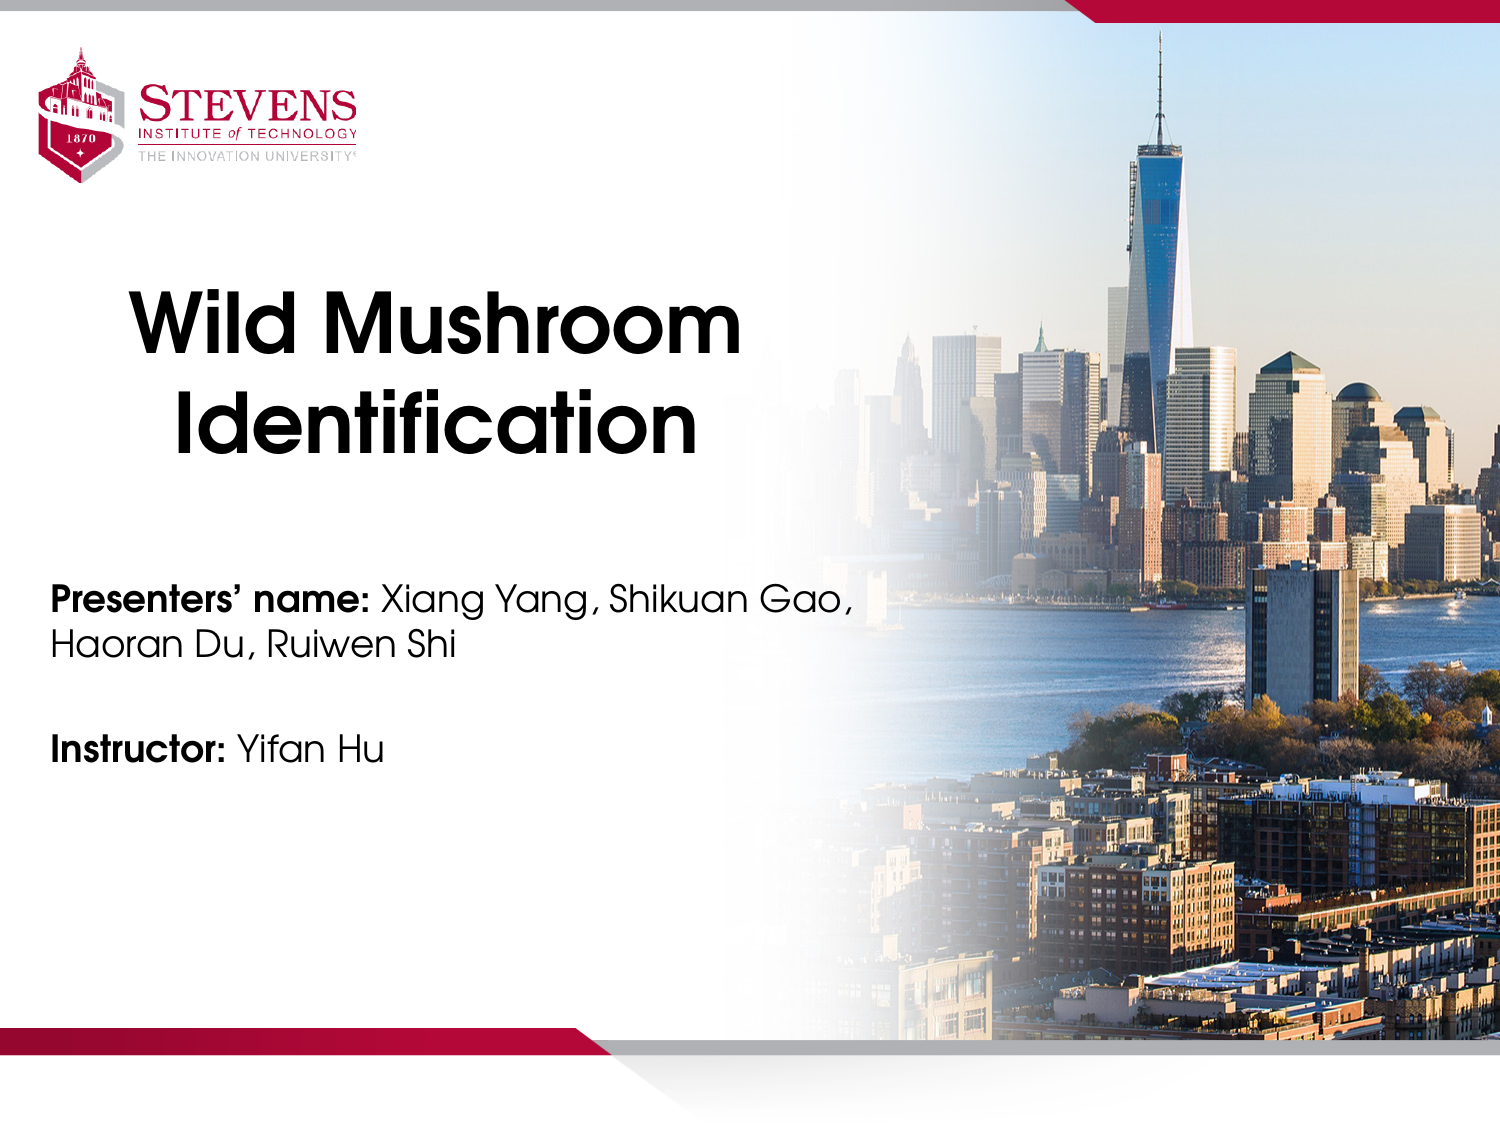

Wild Mushroom Identification

Presenters’ name: Xiang Yang, Shikuan Gao, Haoran Du, Ruiwen Shi

Instructor: Yifan Hu